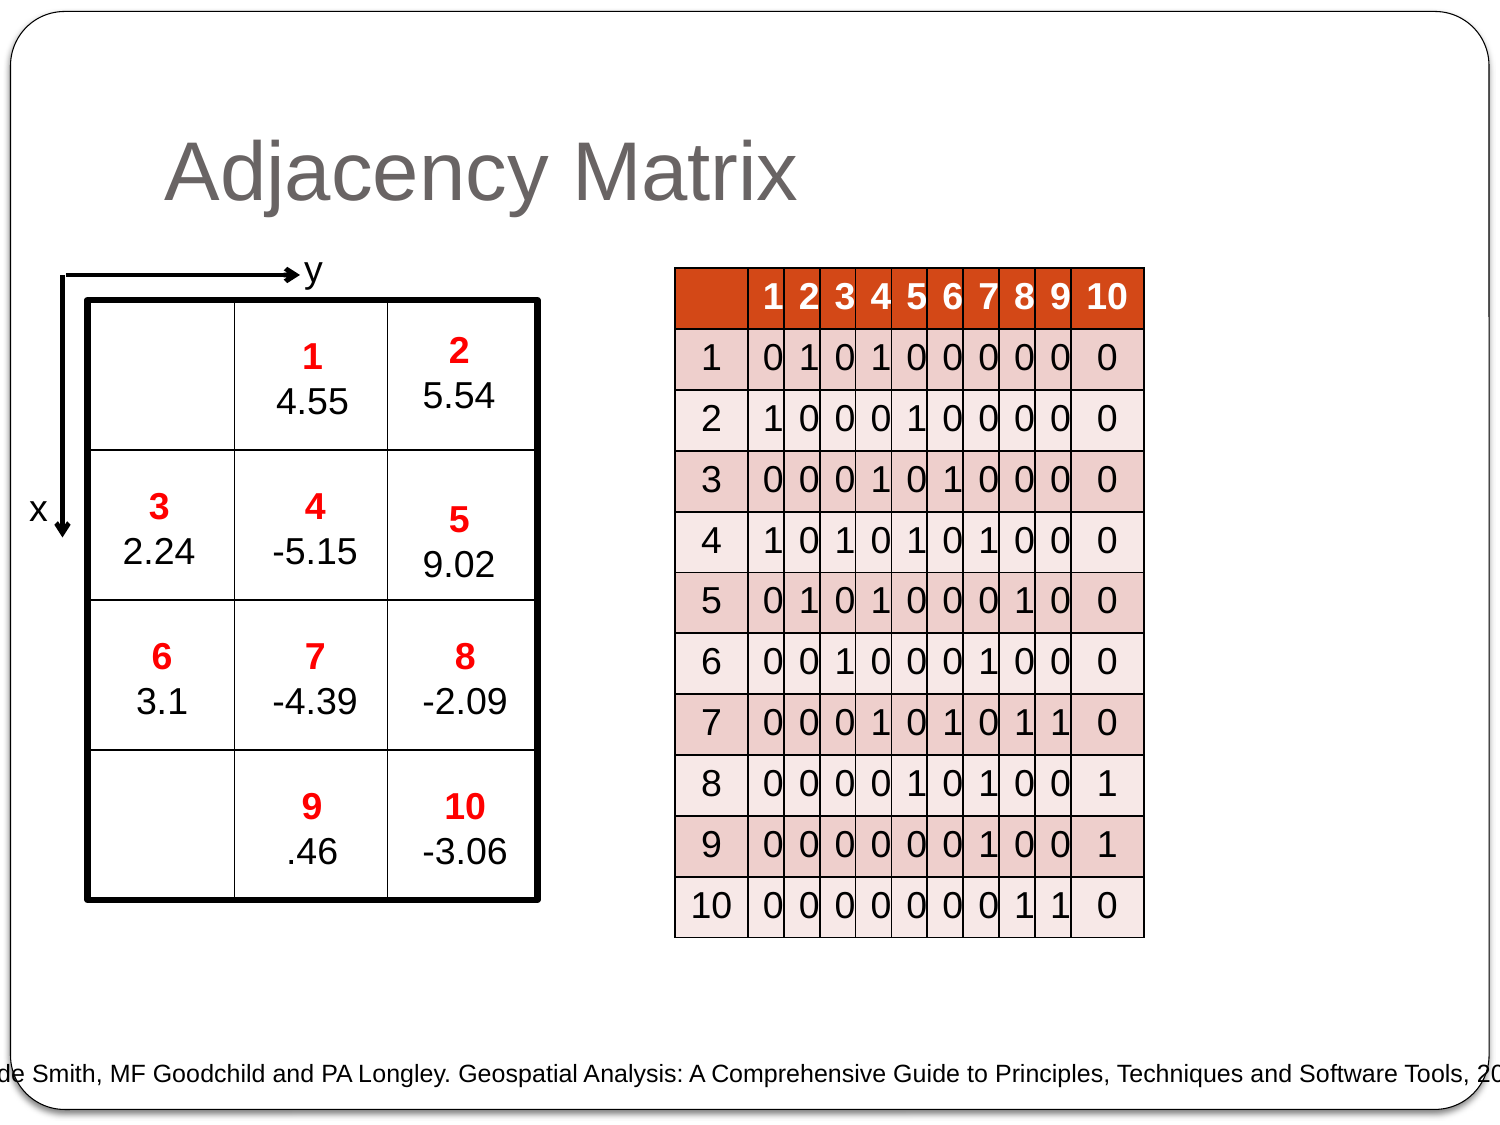

# Adjacency Matrix
y
|  | 1 | 2 | 3 | 4 | 5 | 6 | 7 | 8 | 9 | 10 |
| --- | --- | --- | --- | --- | --- | --- | --- | --- | --- | --- |
| 1 | 0 | 1 | 0 | 1 | 0 | 0 | 0 | 0 | 0 | 0 |
| 2 | 1 | 0 | 0 | 0 | 1 | 0 | 0 | 0 | 0 | 0 |
| 3 | 0 | 0 | 0 | 1 | 0 | 1 | 0 | 0 | 0 | 0 |
| 4 | 1 | 0 | 1 | 0 | 1 | 0 | 1 | 0 | 0 | 0 |
| 5 | 0 | 1 | 0 | 1 | 0 | 0 | 0 | 1 | 0 | 0 |
| 6 | 0 | 0 | 1 | 0 | 0 | 0 | 1 | 0 | 0 | 0 |
| 7 | 0 | 0 | 0 | 1 | 0 | 1 | 0 | 1 | 1 | 0 |
| 8 | 0 | 0 | 0 | 0 | 1 | 0 | 1 | 0 | 0 | 1 |
| 9 | 0 | 0 | 0 | 0 | 0 | 0 | 1 | 0 | 0 | 1 |
| 10 | 0 | 0 | 0 | 0 | 0 | 0 | 0 | 1 | 1 | 0 |

2
5.54
1
4.55
3
2.24
4
-5.15
x
5
9.02
6
3.1
7
-4.39
8
-2.09
9
.46
10
-3.06
MJ de Smith, MF Goodchild and PA Longley. Geospatial Analysis: A Comprehensive Guide to Principles, Techniques and Software Tools, 2007